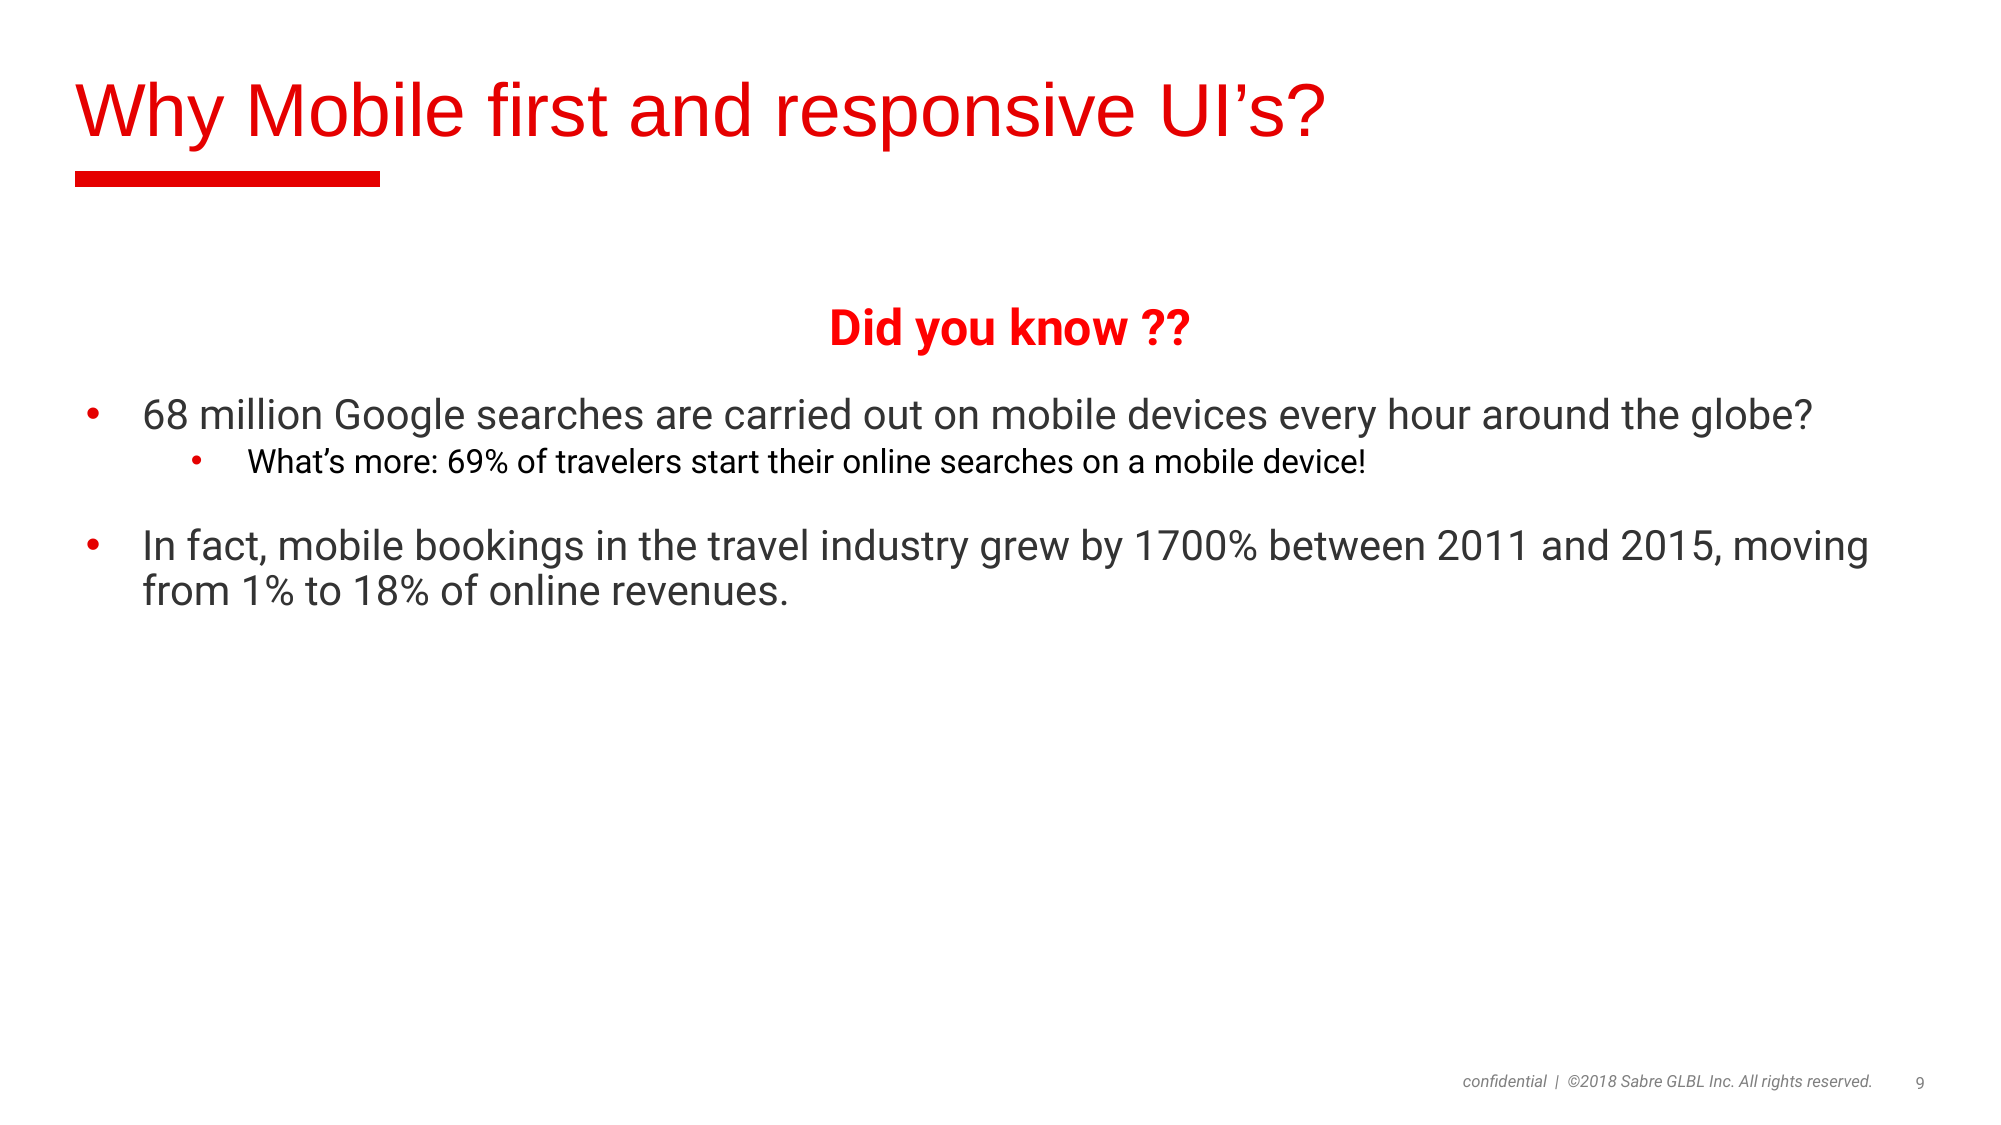

# Why Mobile first and responsive UI’s?

Did you know ??
68 million Google searches are carried out on mobile devices every hour around the globe?
What’s more: 69% of travelers start their online searches on a mobile device!
In fact, mobile bookings in the travel industry grew by 1700% between 2011 and 2015, moving from 1% to 18% of online revenues.